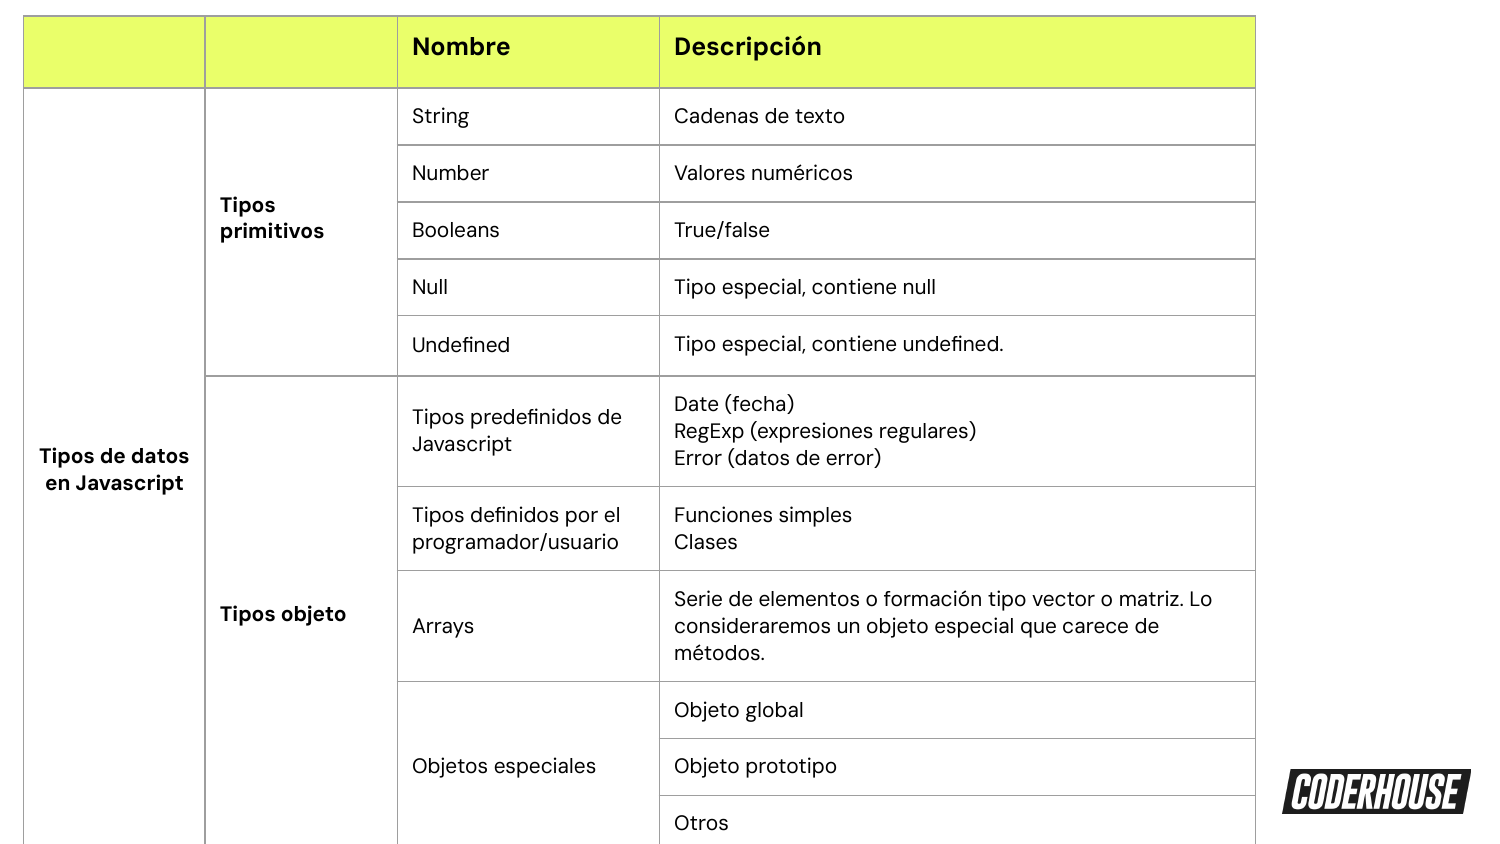

|  |  | Nombre | Descripción |
| --- | --- | --- | --- |
| Tipos de datos en Javascript | Tipos primitivos | String | Cadenas de texto |
|  |  | Number | Valores numéricos |
|  |  | Booleans | True/false |
|  |  | Null | Tipo especial, contiene null |
|  |  | Undefined | Tipo especial, contiene undefined. |
|  | Tipos objeto | Tipos predefinidos de Javascript | Date (fecha) RegExp (expresiones regulares) Error (datos de error) |
|  |  | Tipos definidos por el programador/usuario | Funciones simples Clases |
|  |  | Arrays | Serie de elementos o formación tipo vector o matriz. Lo consideraremos un objeto especial que carece de métodos. |
|  |  | Objetos especiales | Objeto global |
|  |  |  | Objeto prototipo |
|  |  |  | Otros |